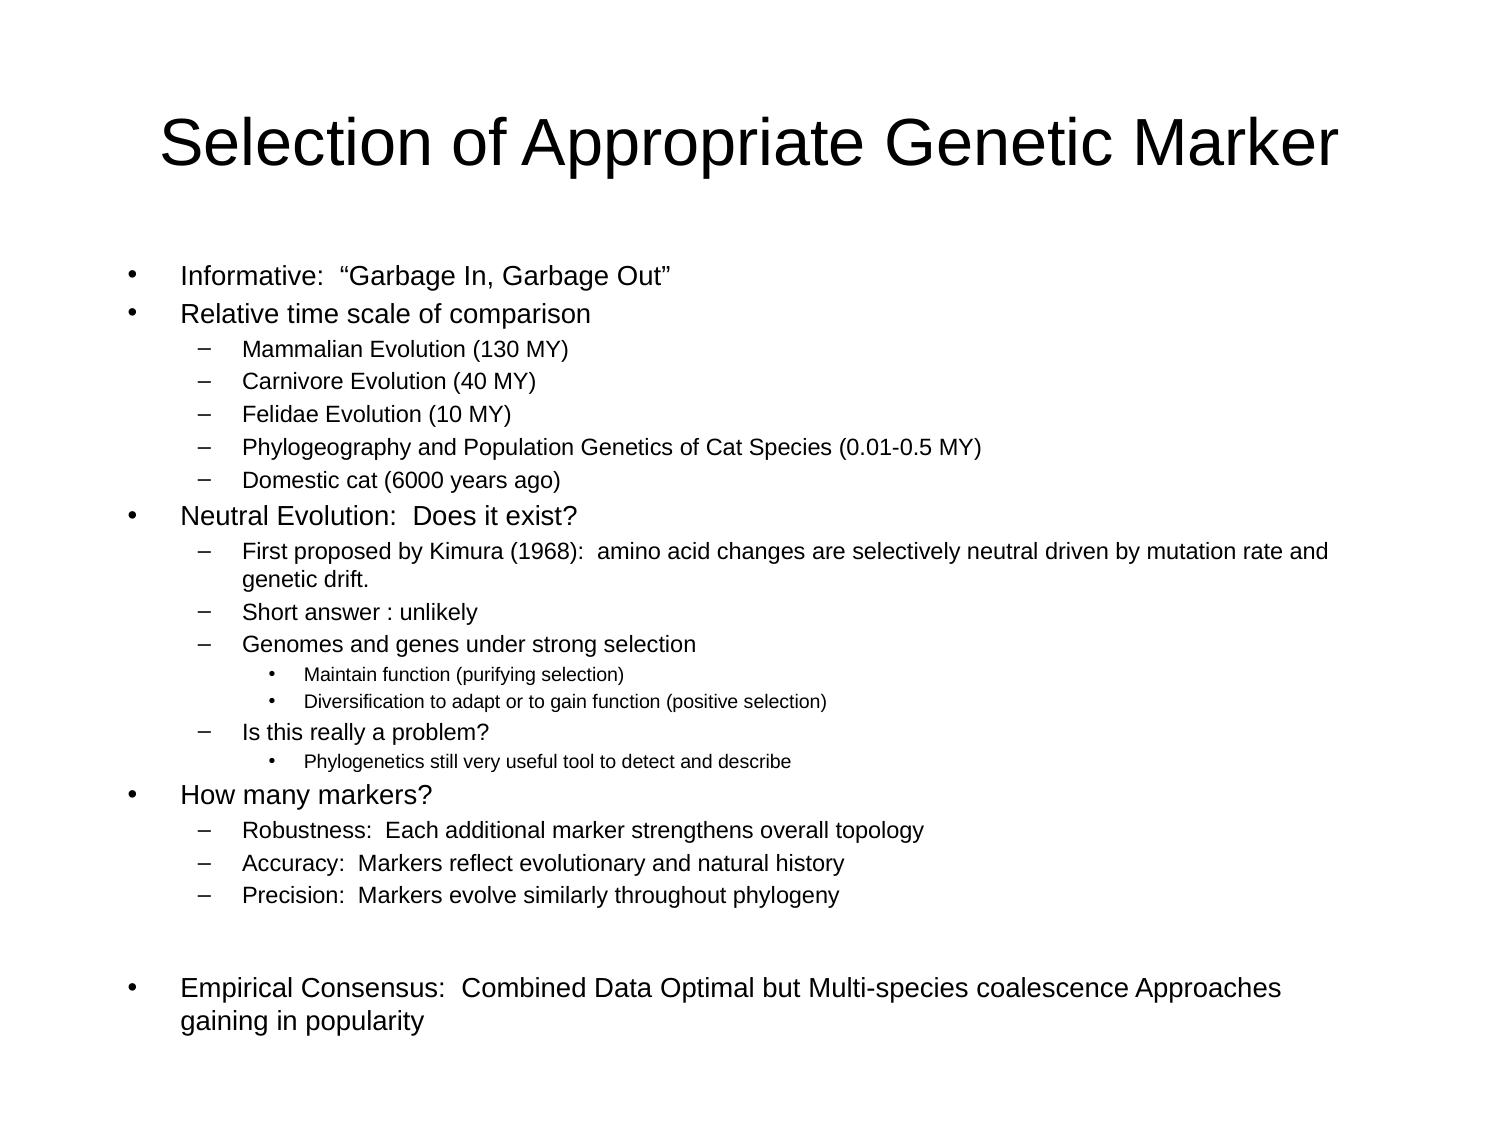

# Selection of Appropriate Genetic Marker
Informative:  “Garbage In, Garbage Out”
Relative time scale of comparison
Mammalian Evolution (130 MY)
Carnivore Evolution (40 MY)
Felidae Evolution (10 MY)
Phylogeography and Population Genetics of Cat Species (0.01-0.5 MY)
Domestic cat (6000 years ago)
Neutral Evolution:  Does it exist?
First proposed by Kimura (1968):  amino acid changes are selectively neutral driven by mutation rate and genetic drift.
Short answer : unlikely
Genomes and genes under strong selection
Maintain function (purifying selection)
Diversification to adapt or to gain function (positive selection)
Is this really a problem?
Phylogenetics still very useful tool to detect and describe
How many markers?
Robustness:  Each additional marker strengthens overall topology
Accuracy:  Markers reflect evolutionary and natural history
Precision:  Markers evolve similarly throughout phylogeny

Empirical Consensus:  Combined Data Optimal but Multi-species coalescence Approaches gaining in popularity